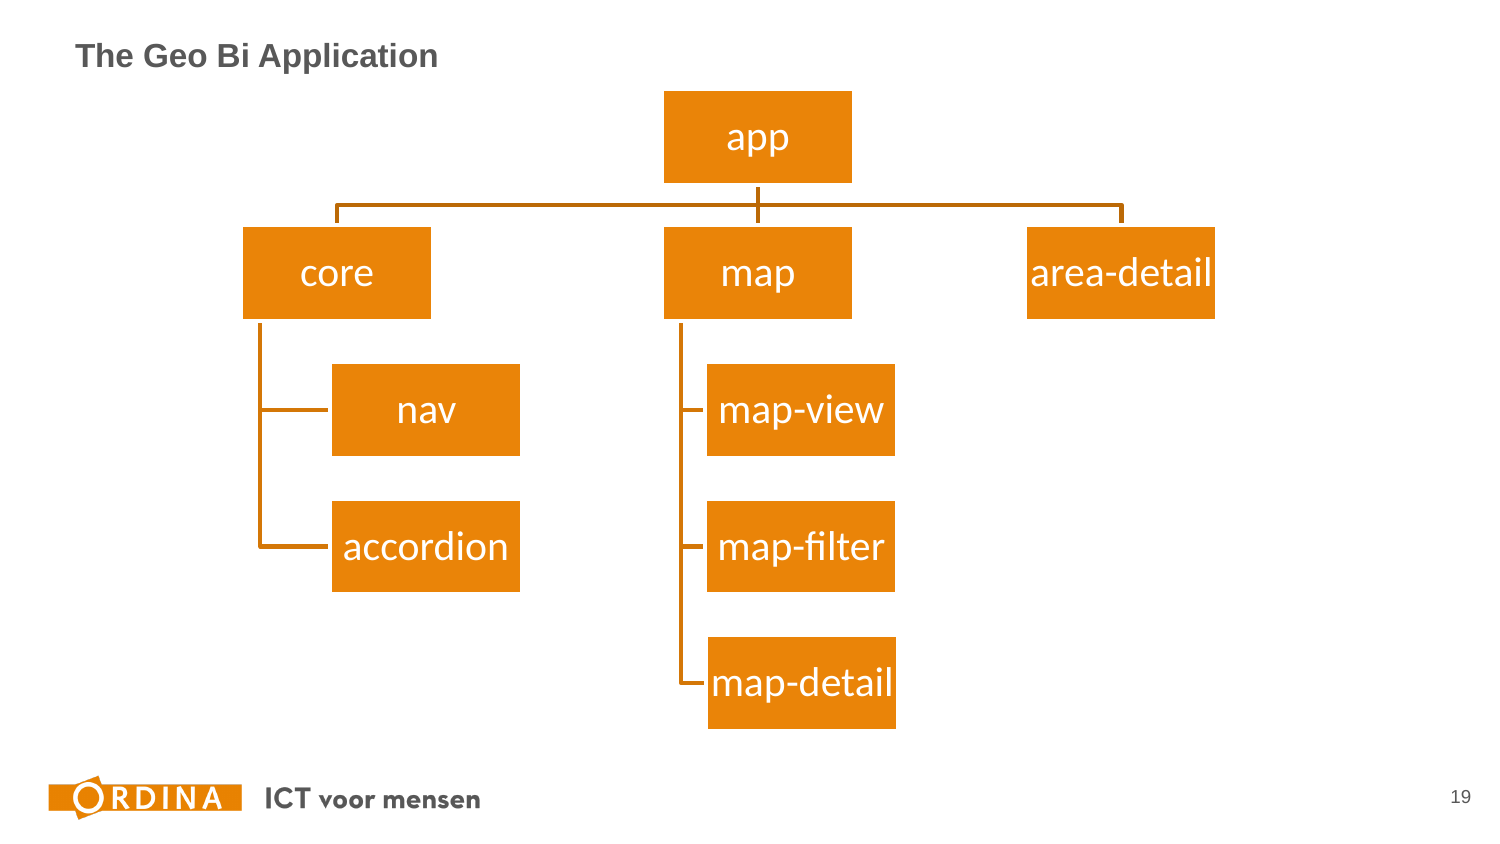

# The Geo Bi Application
app
core
nav
accordion
map
map-view
map-filter
map-detail
area-detail